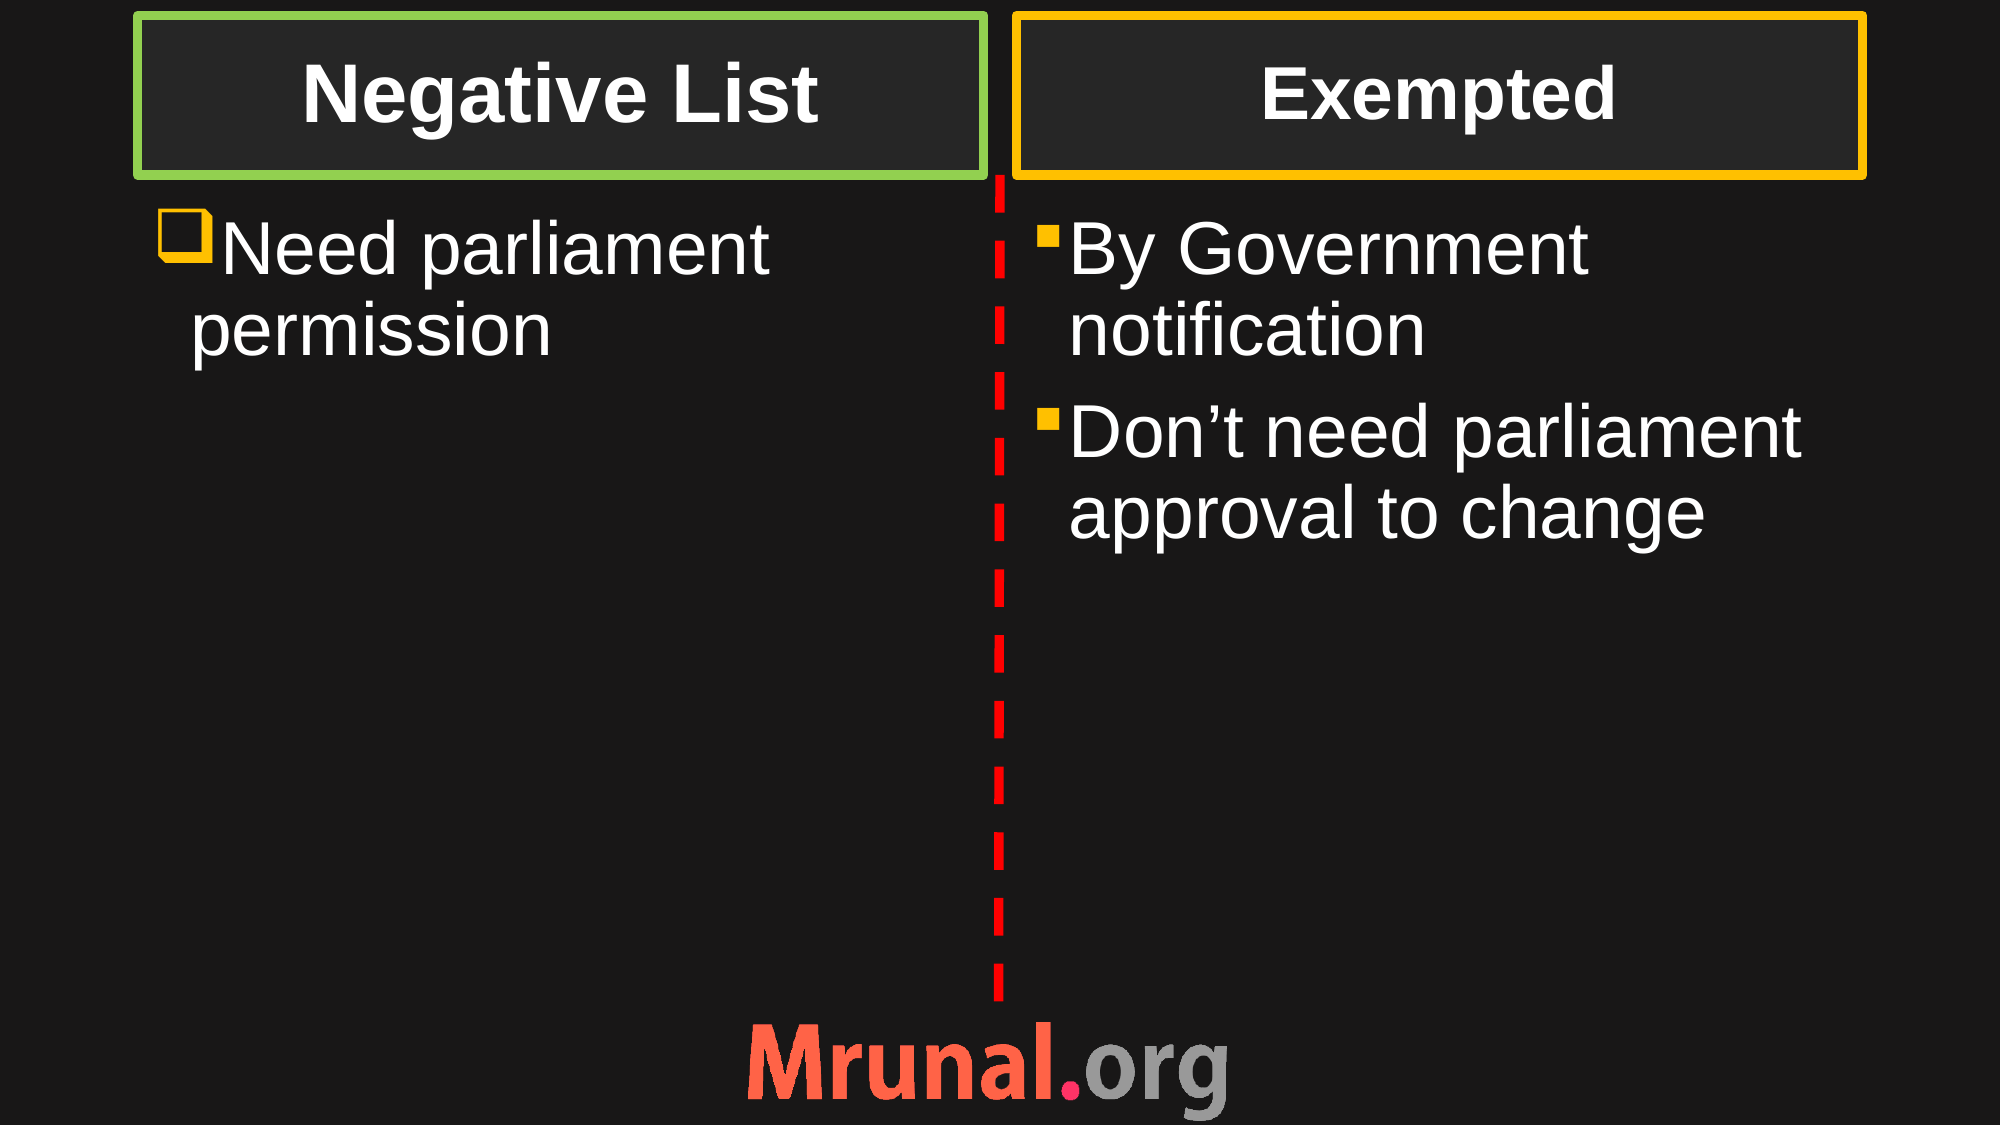

Negative List
Exempted
Need parliament permission
By Government notification
Don’t need parliament approval to change